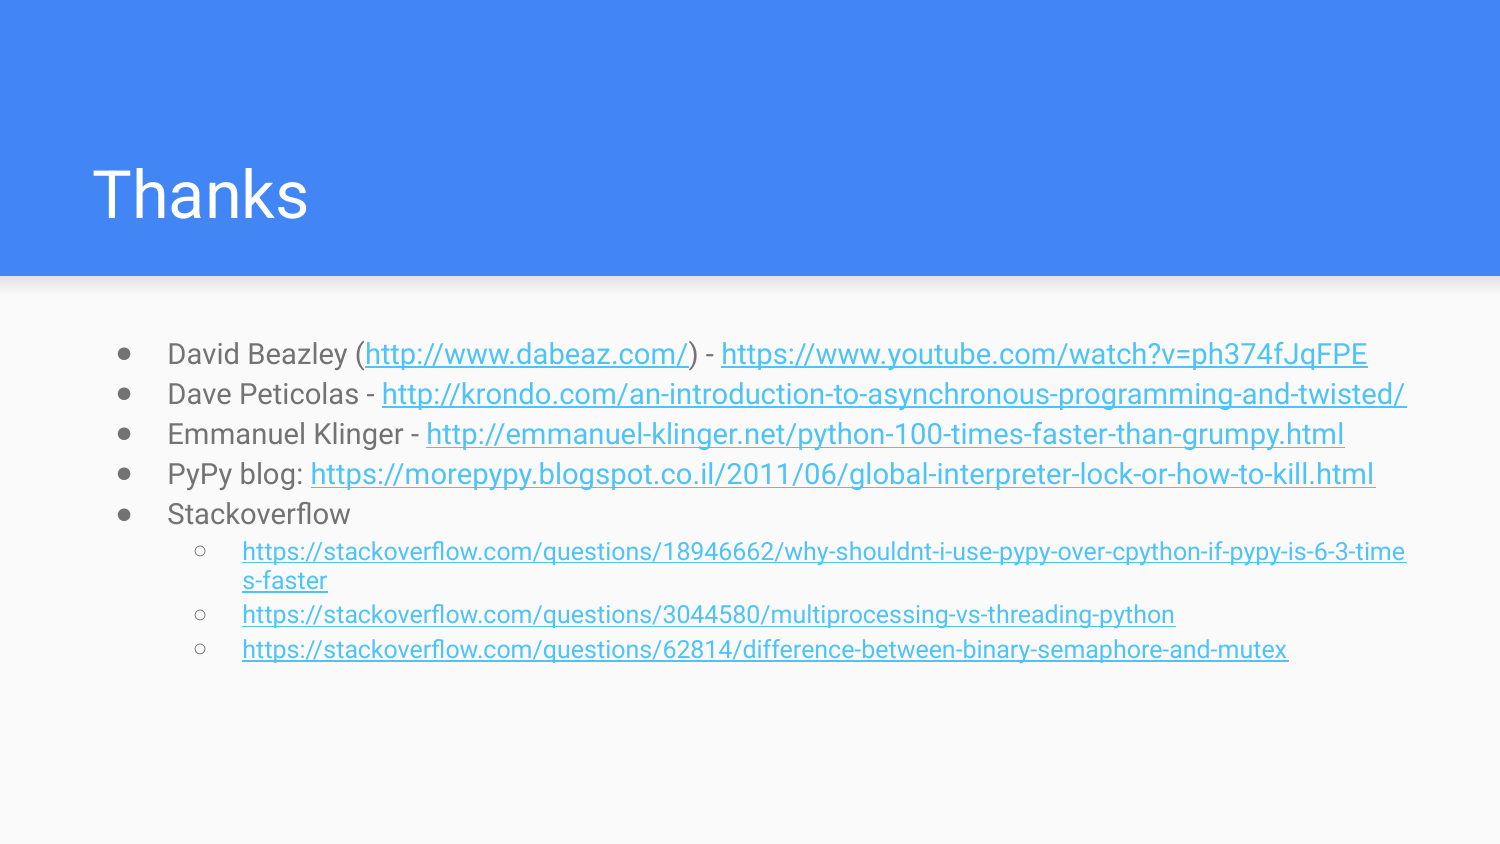

# Thanks
David Beazley (http://www.dabeaz.com/) - https://www.youtube.com/watch?v=ph374fJqFPE
Dave Peticolas - http://krondo.com/an-introduction-to-asynchronous-programming-and-twisted/
Emmanuel Klinger - http://emmanuel-klinger.net/python-100-times-faster-than-grumpy.html
PyPy blog: https://morepypy.blogspot.co.il/2011/06/global-interpreter-lock-or-how-to-kill.html
Stackoverflow
https://stackoverflow.com/questions/18946662/why-shouldnt-i-use-pypy-over-cpython-if-pypy-is-6-3-times-faster
https://stackoverflow.com/questions/3044580/multiprocessing-vs-threading-python
https://stackoverflow.com/questions/62814/difference-between-binary-semaphore-and-mutex